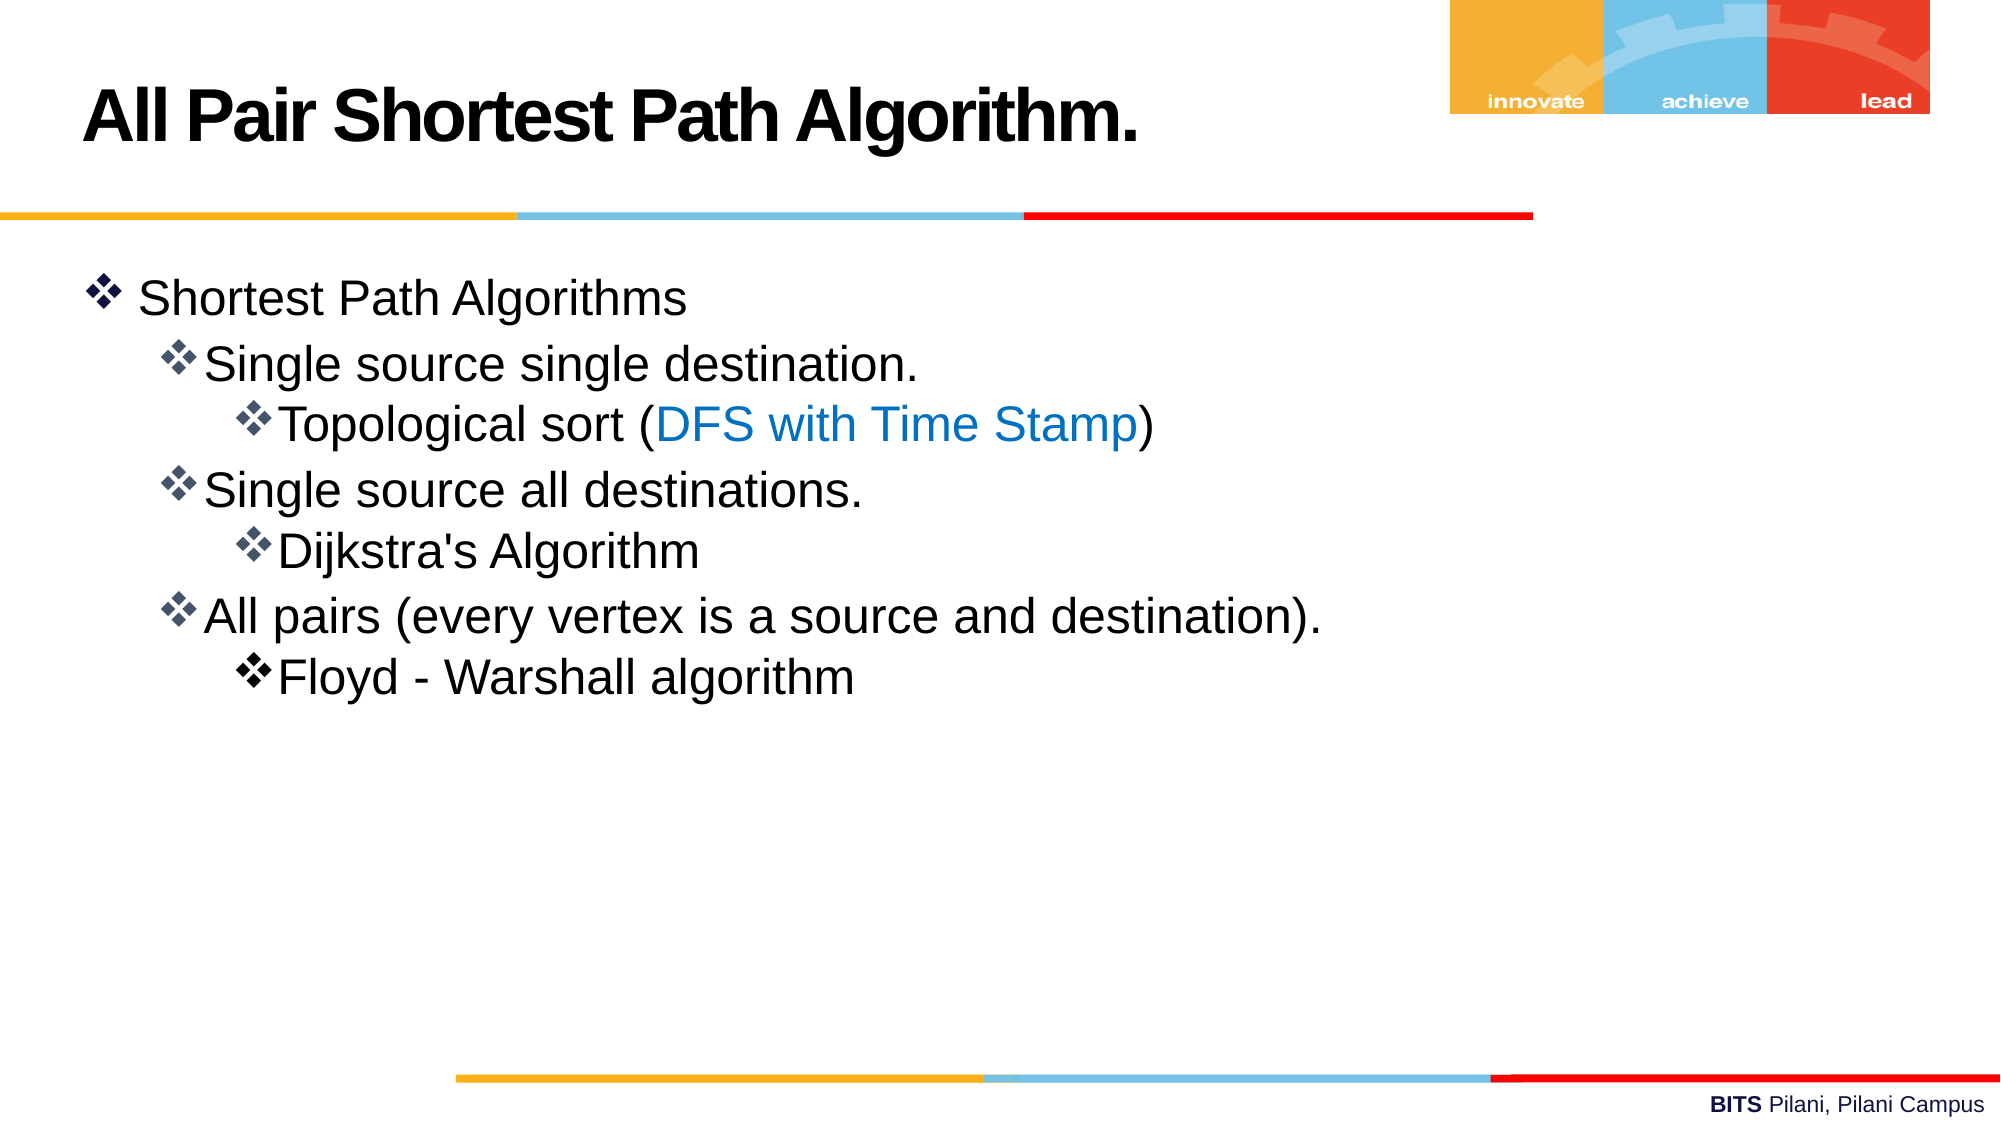

All Pair Shortest Path Algorithm.
Shortest Path Algorithms
Single source single destination.
Topological sort (DFS with Time Stamp)
Single source all destinations.
Dijkstra's Algorithm
All pairs (every vertex is a source and destination).
Floyd - Warshall algorithm